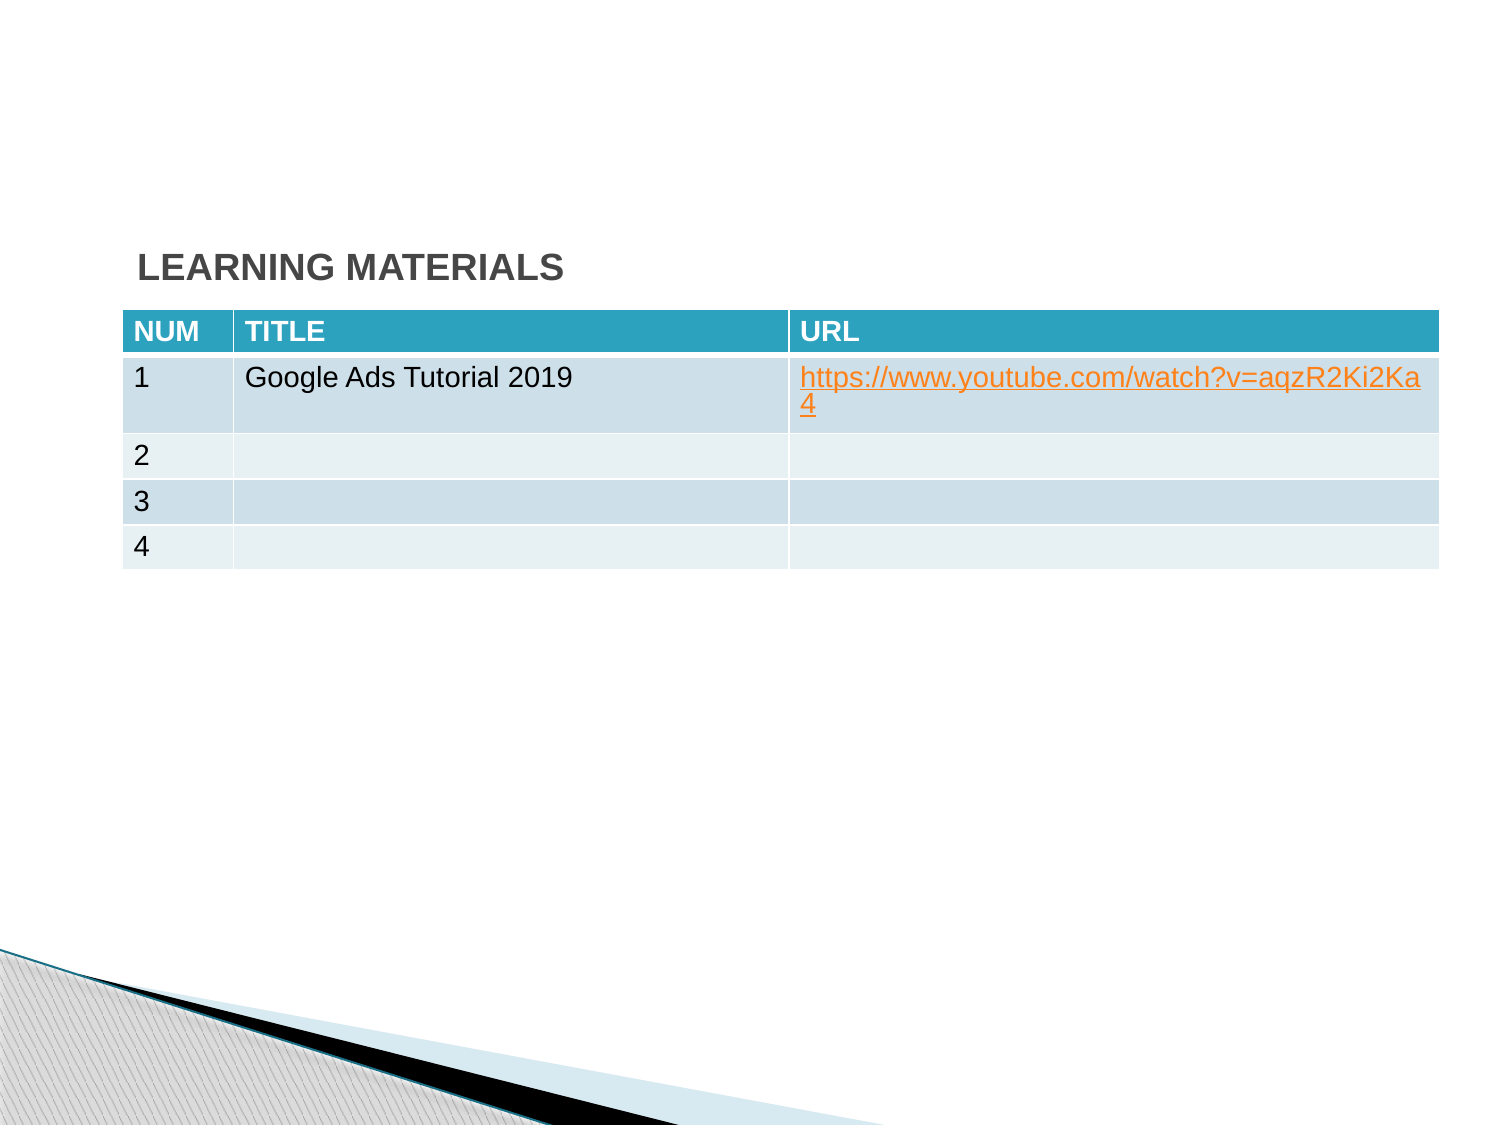

# LEARNING MATERIALS
| NUM | TITLE | URL |
| --- | --- | --- |
| 1 | Google Ads Tutorial 2019 | https://www.youtube.com/watch?v=aqzR2Ki2Ka4 |
| 2 |  |  |
| 3 |  |  |
| 4 |  |  |